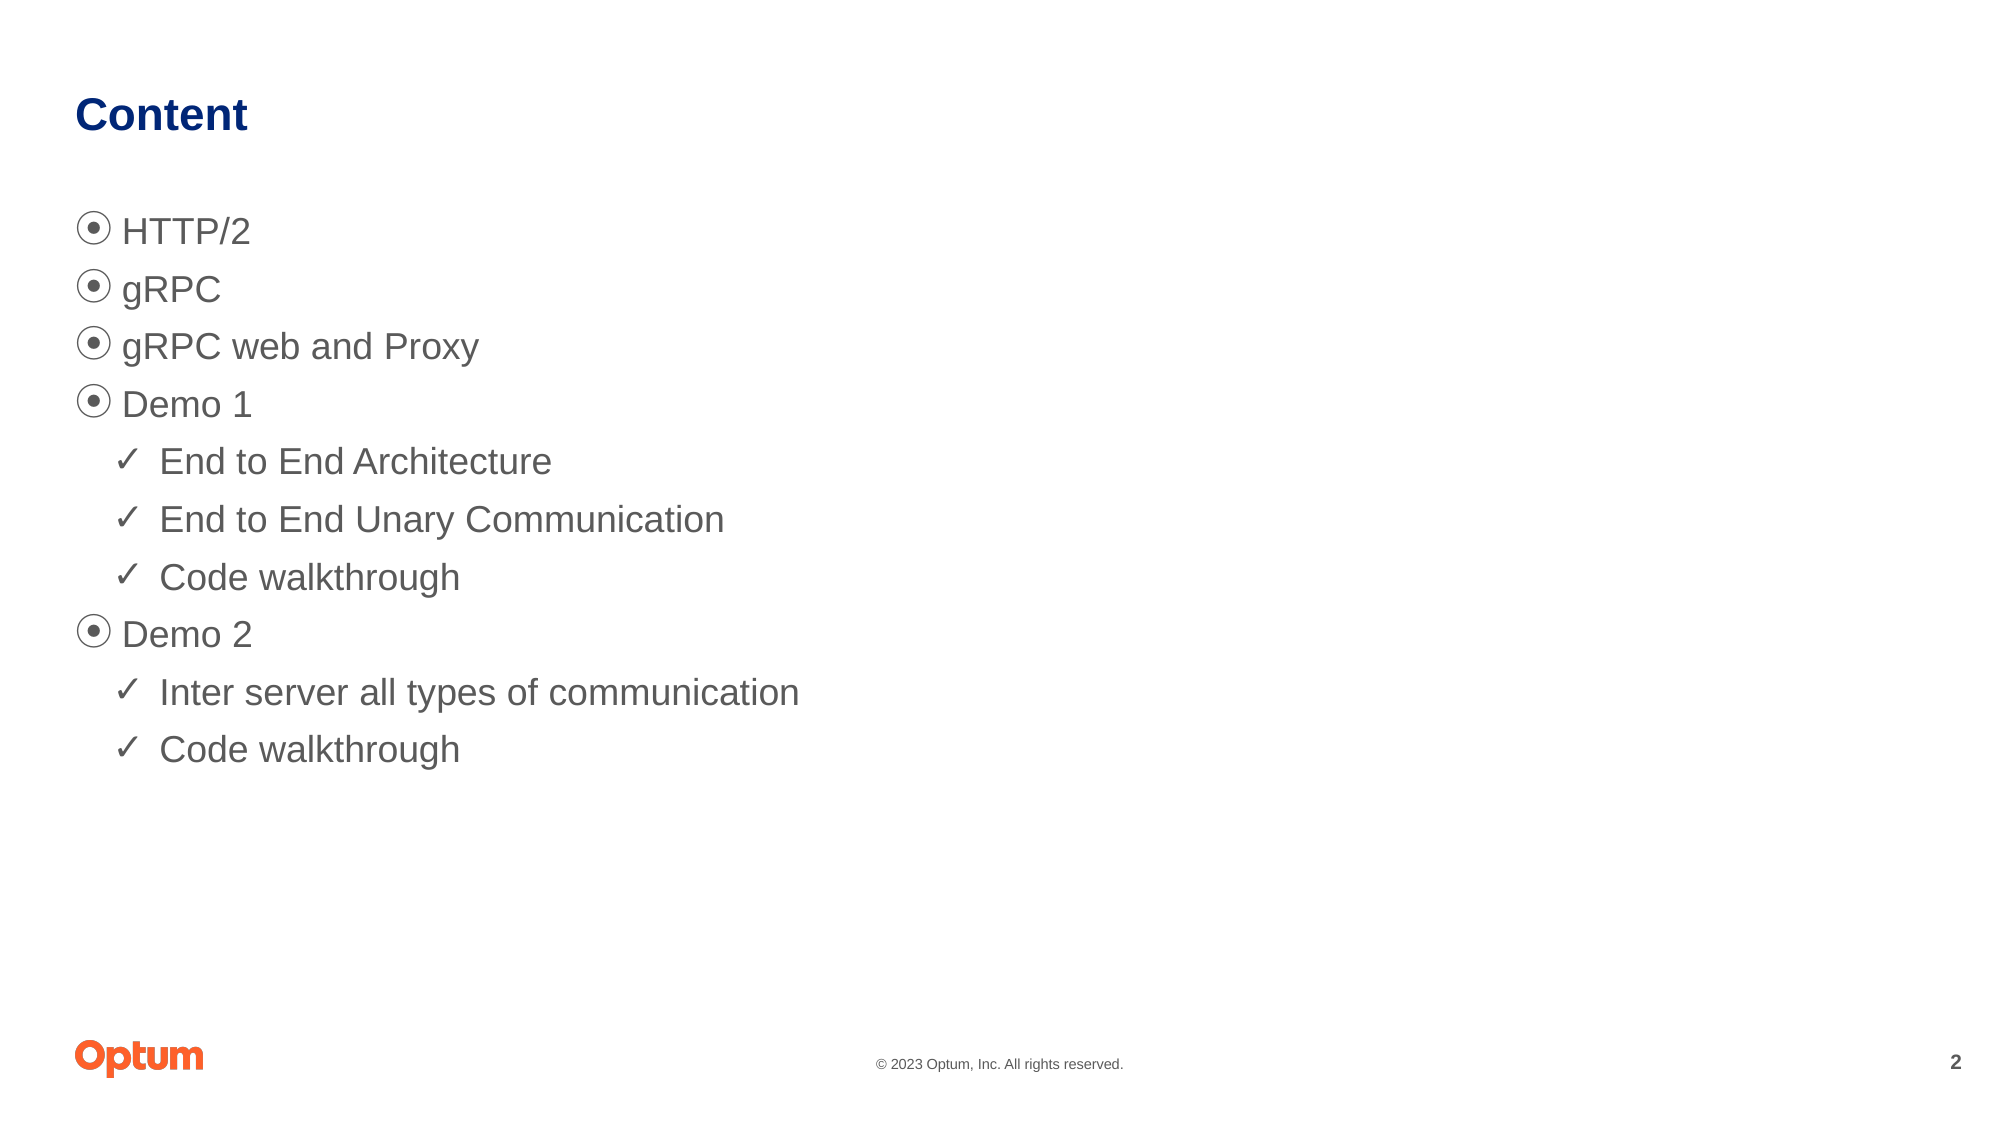

# Content
HTTP/2
gRPC
gRPC web and Proxy
Demo 1
End to End Architecture
End to End Unary Communication
Code walkthrough
Demo 2
Inter server all types of communication
Code walkthrough